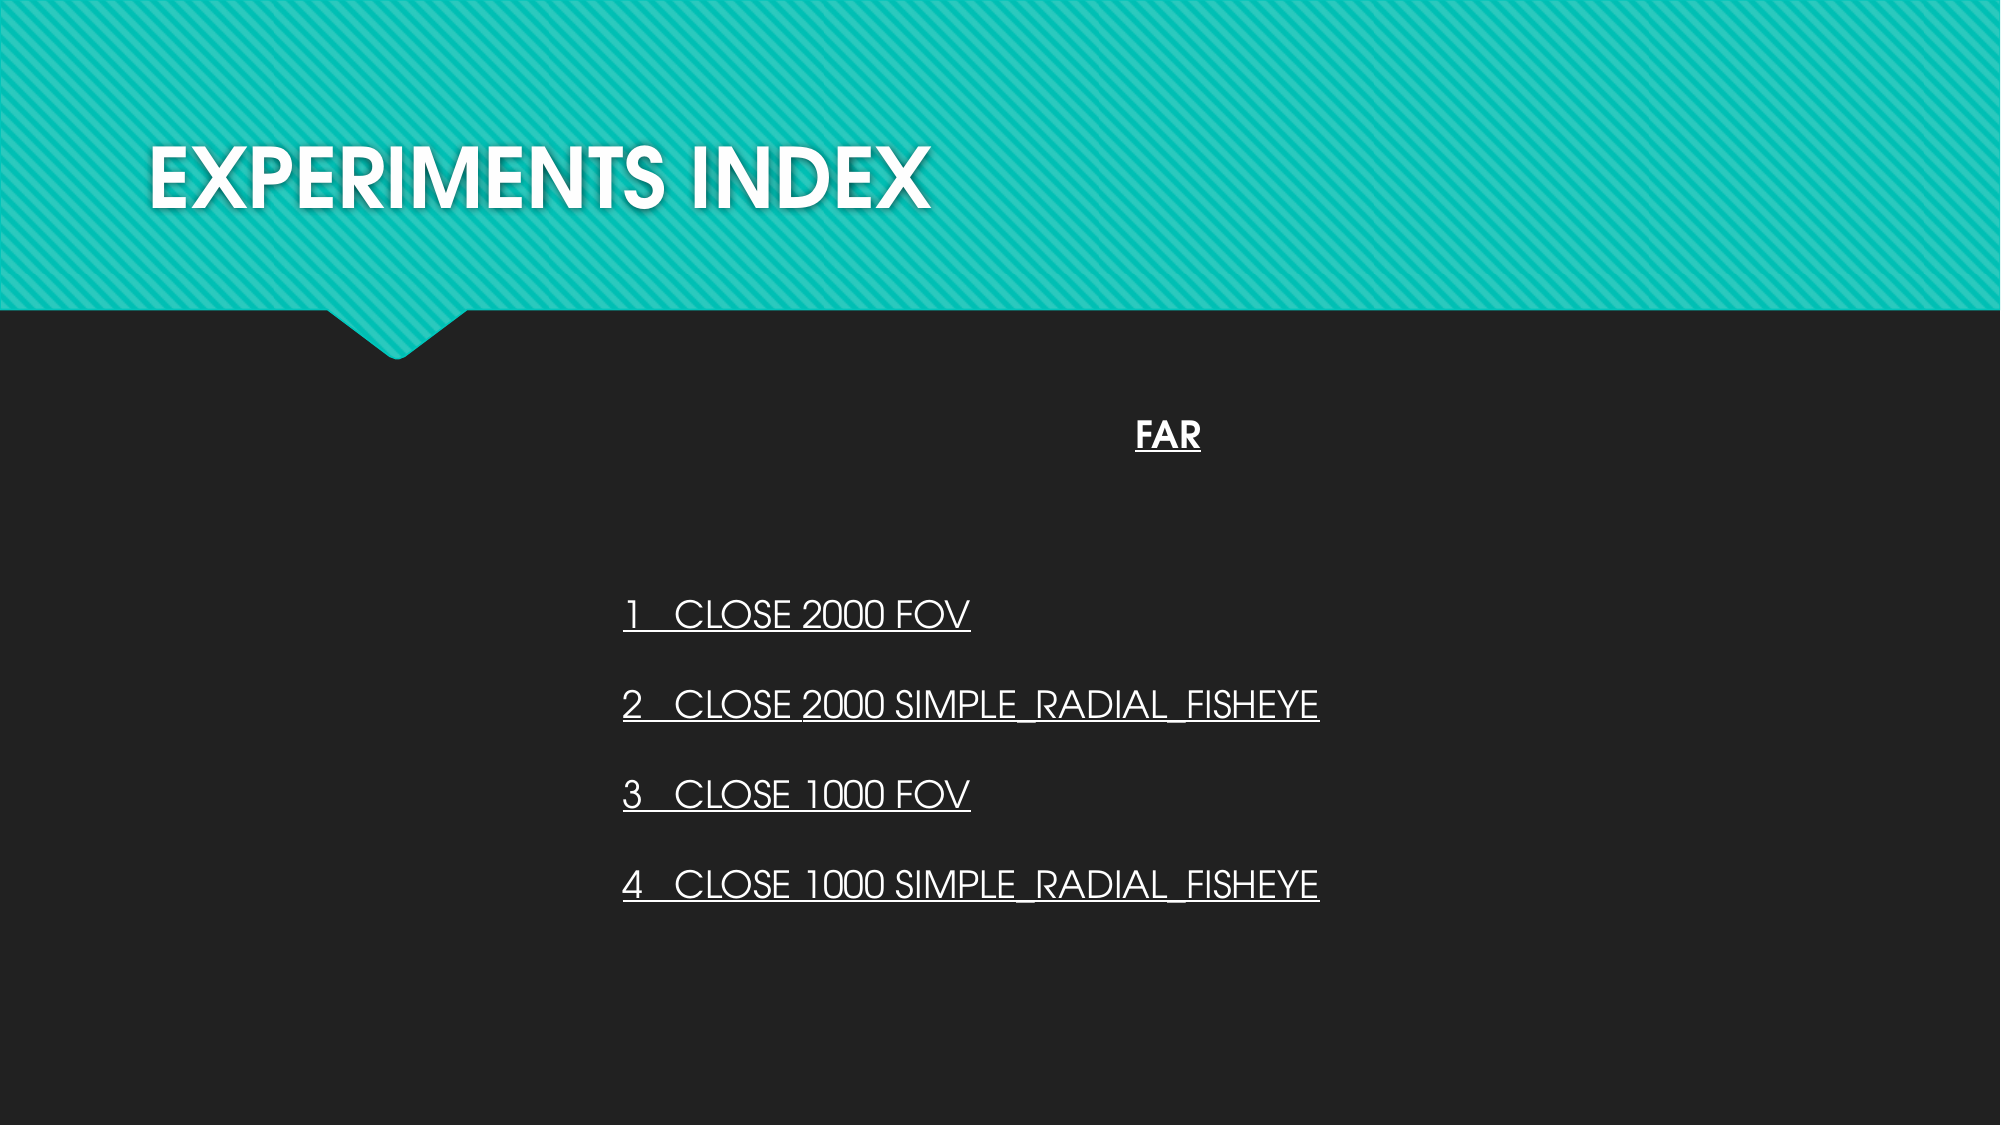

# EXPERIMENTS INDEX
			      FAR

1   CLOSE 2000 FOV

2   CLOSE 2000 SIMPLE_RADIAL_FISHEYE
3   CLOSE 1000 FOV
4   CLOSE 1000 SIMPLE_RADIAL_FISHEYE